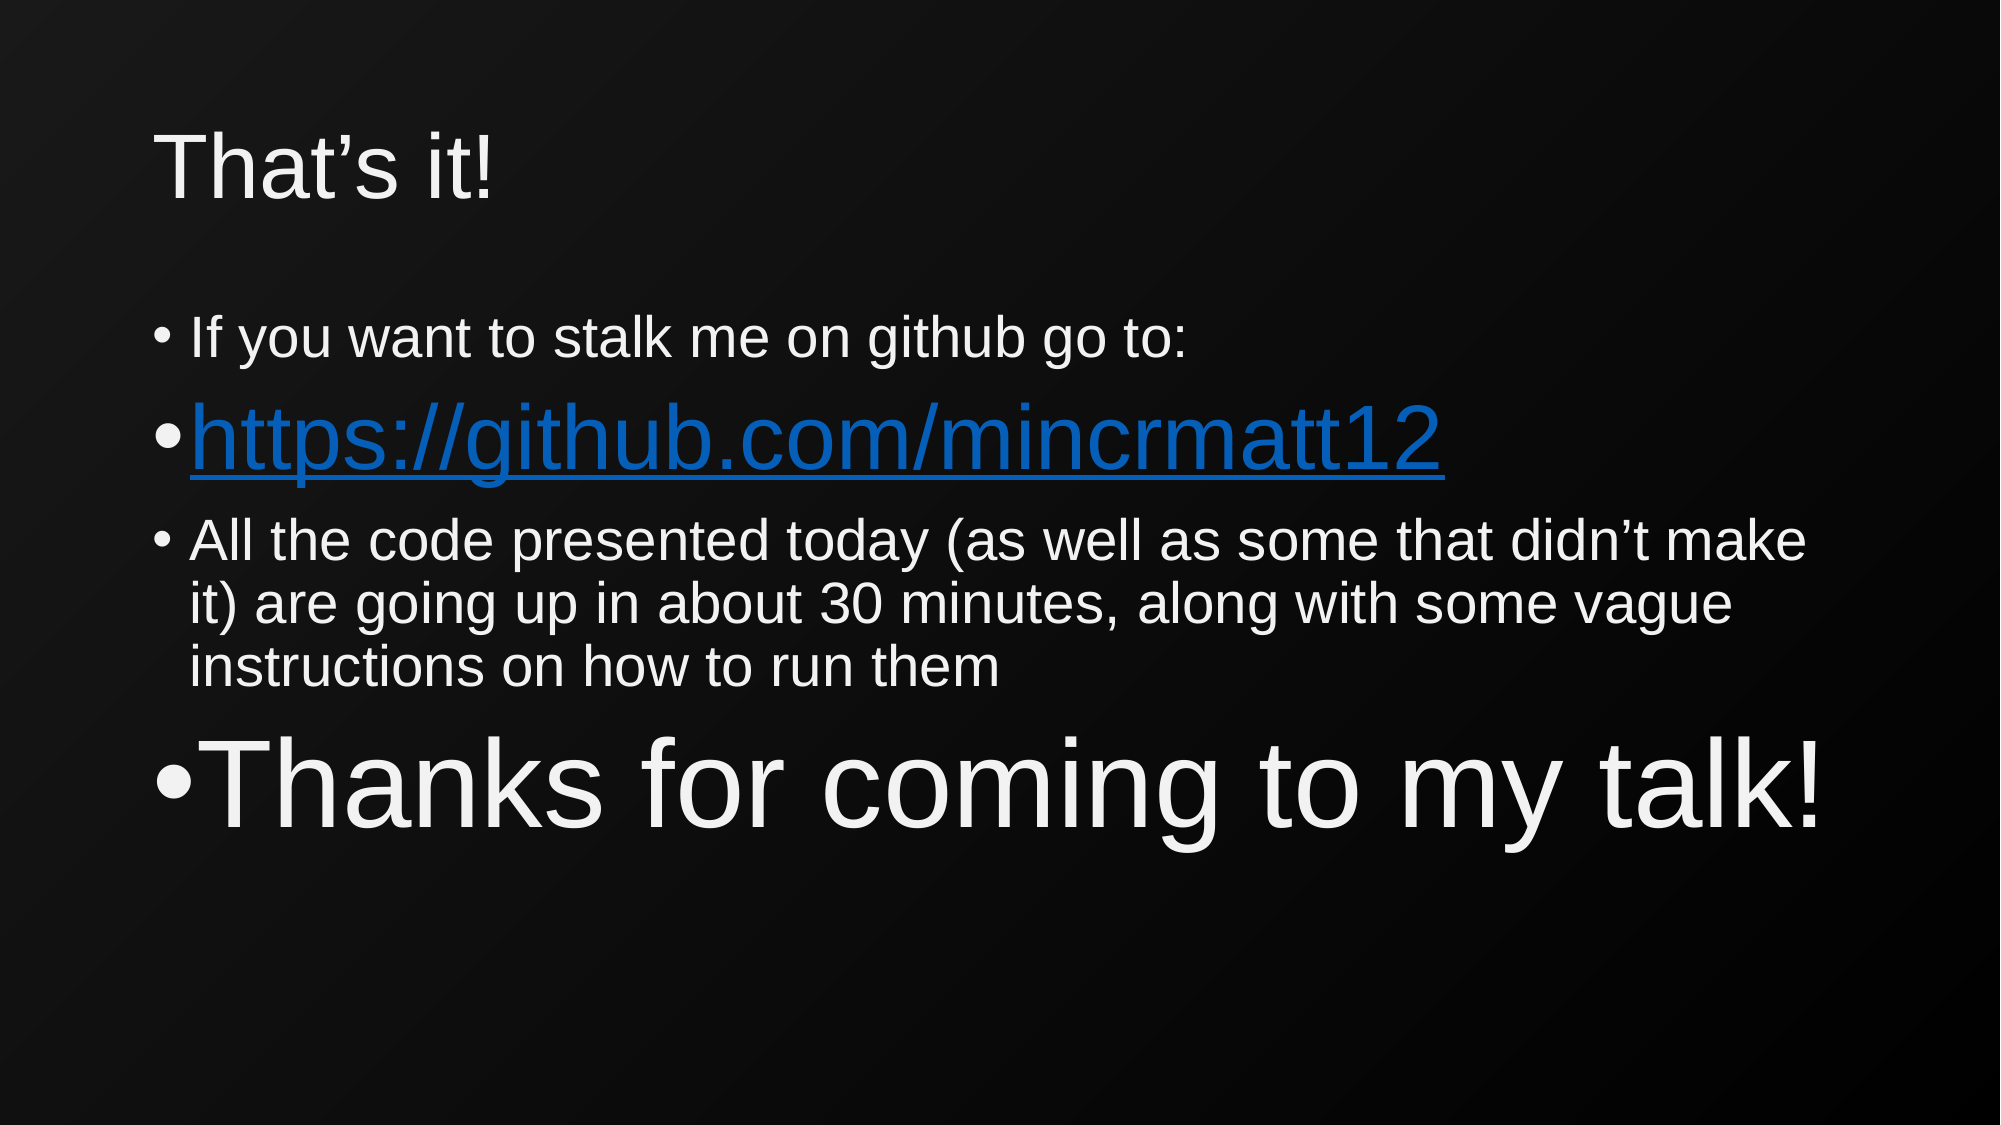

# That’s it!
If you want to stalk me on github go to:
https://github.com/mincrmatt12
All the code presented today (as well as some that didn’t make it) are going up in about 30 minutes, along with some vague instructions on how to run them
Thanks for coming to my talk!